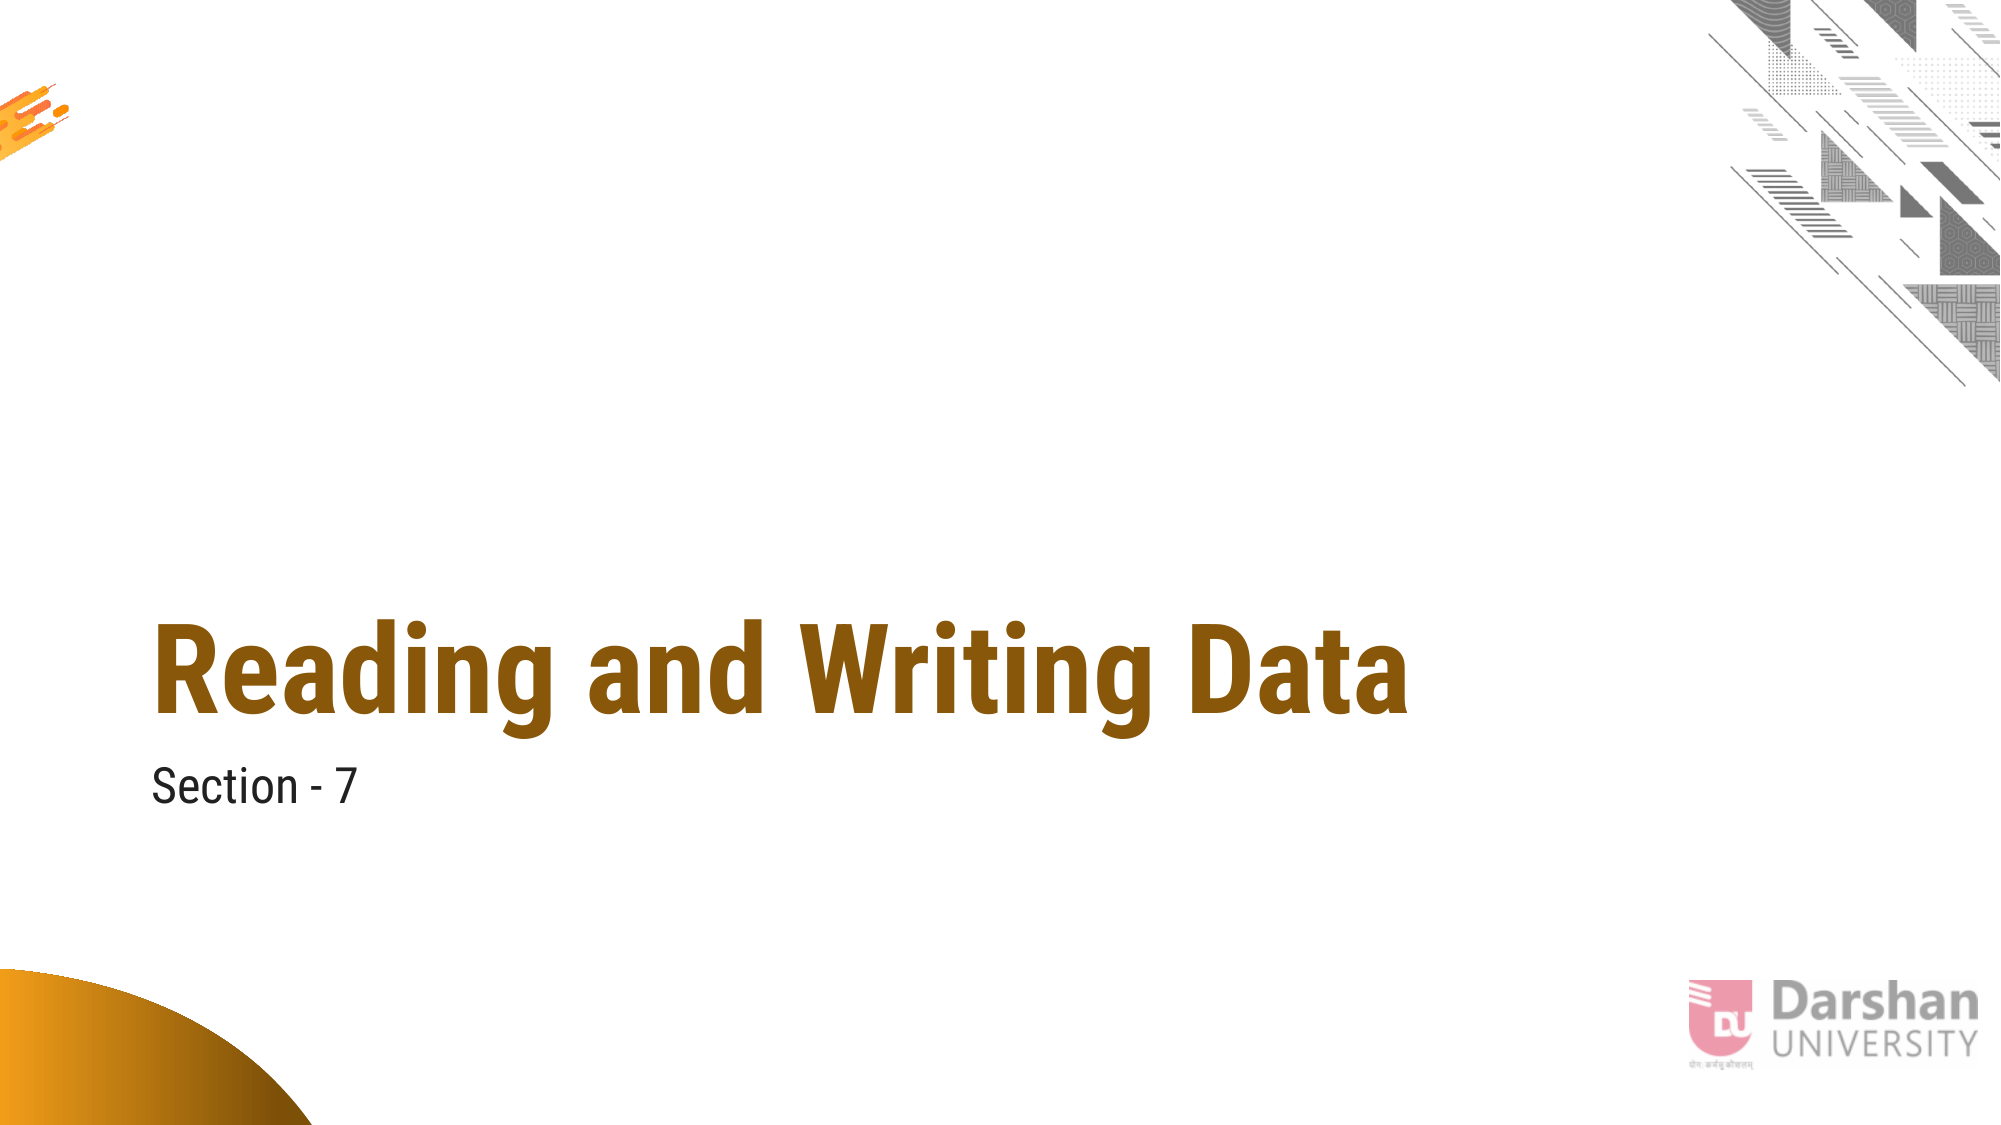

# Reading and Writing Data
Section - 7